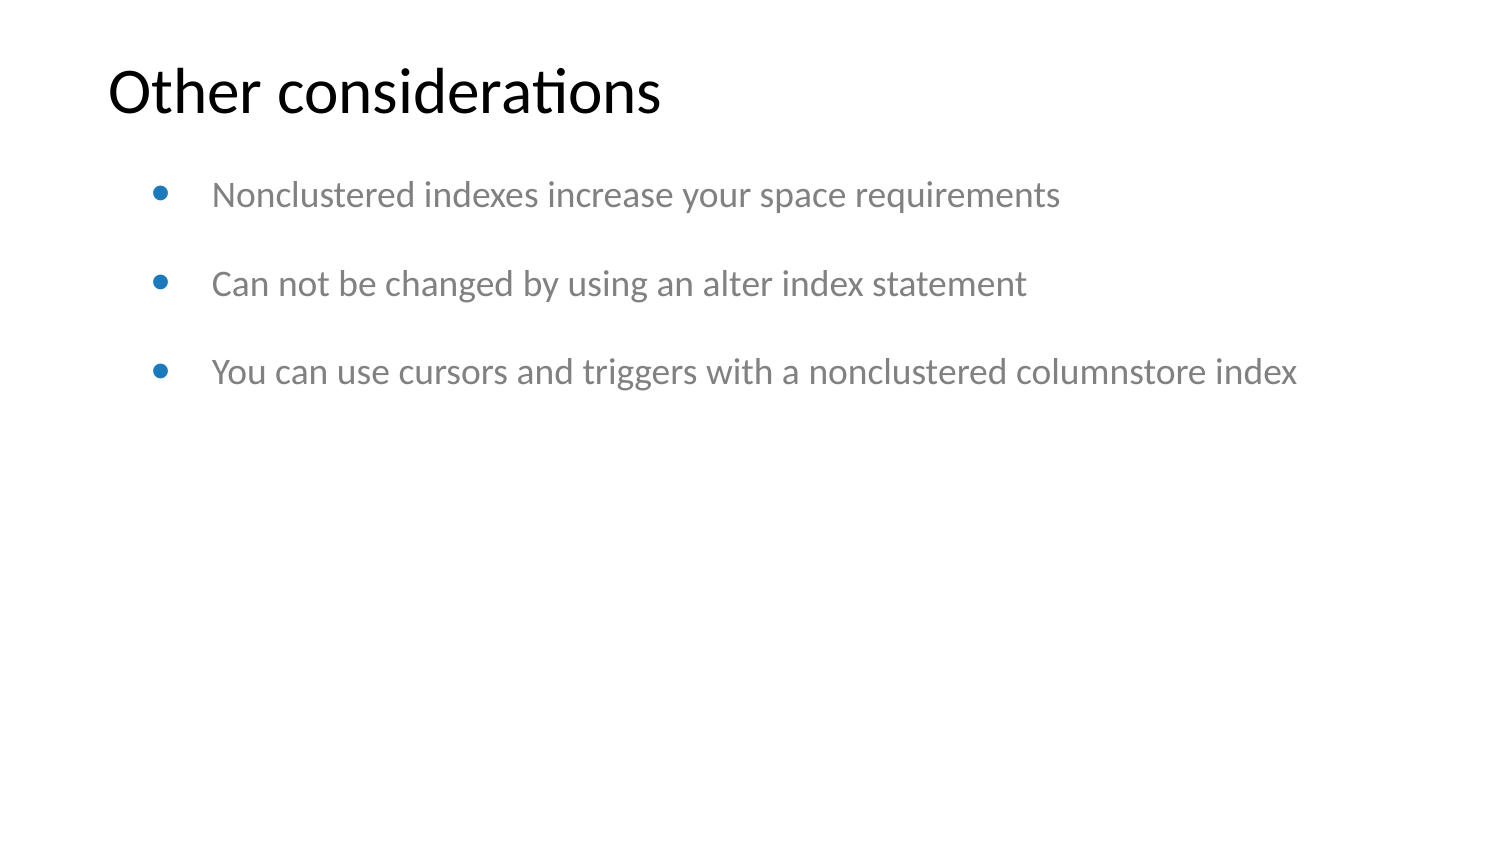

# Other considerations
Nonclustered indexes increase your space requirements
Can not be changed by using an alter index statement
You can use cursors and triggers with a nonclustered columnstore index